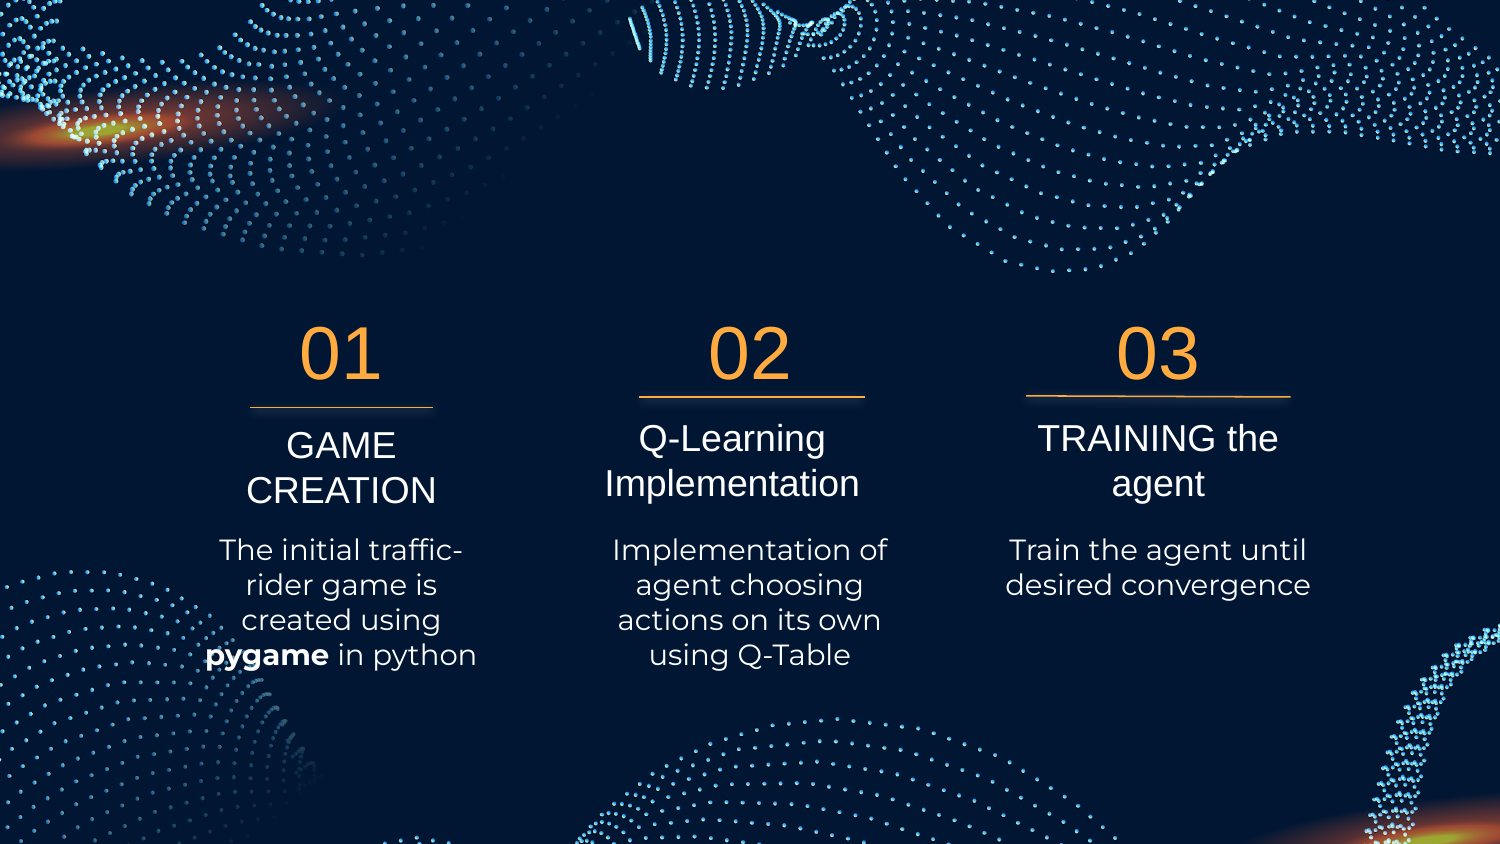

01
02
03
# Q-Learning Implementation
TRAINING the agent
GAME CREATION
The initial traffic-rider game is created using pygame in python
Implementation of agent choosing actions on its own using Q-Table
Train the agent until desired convergence